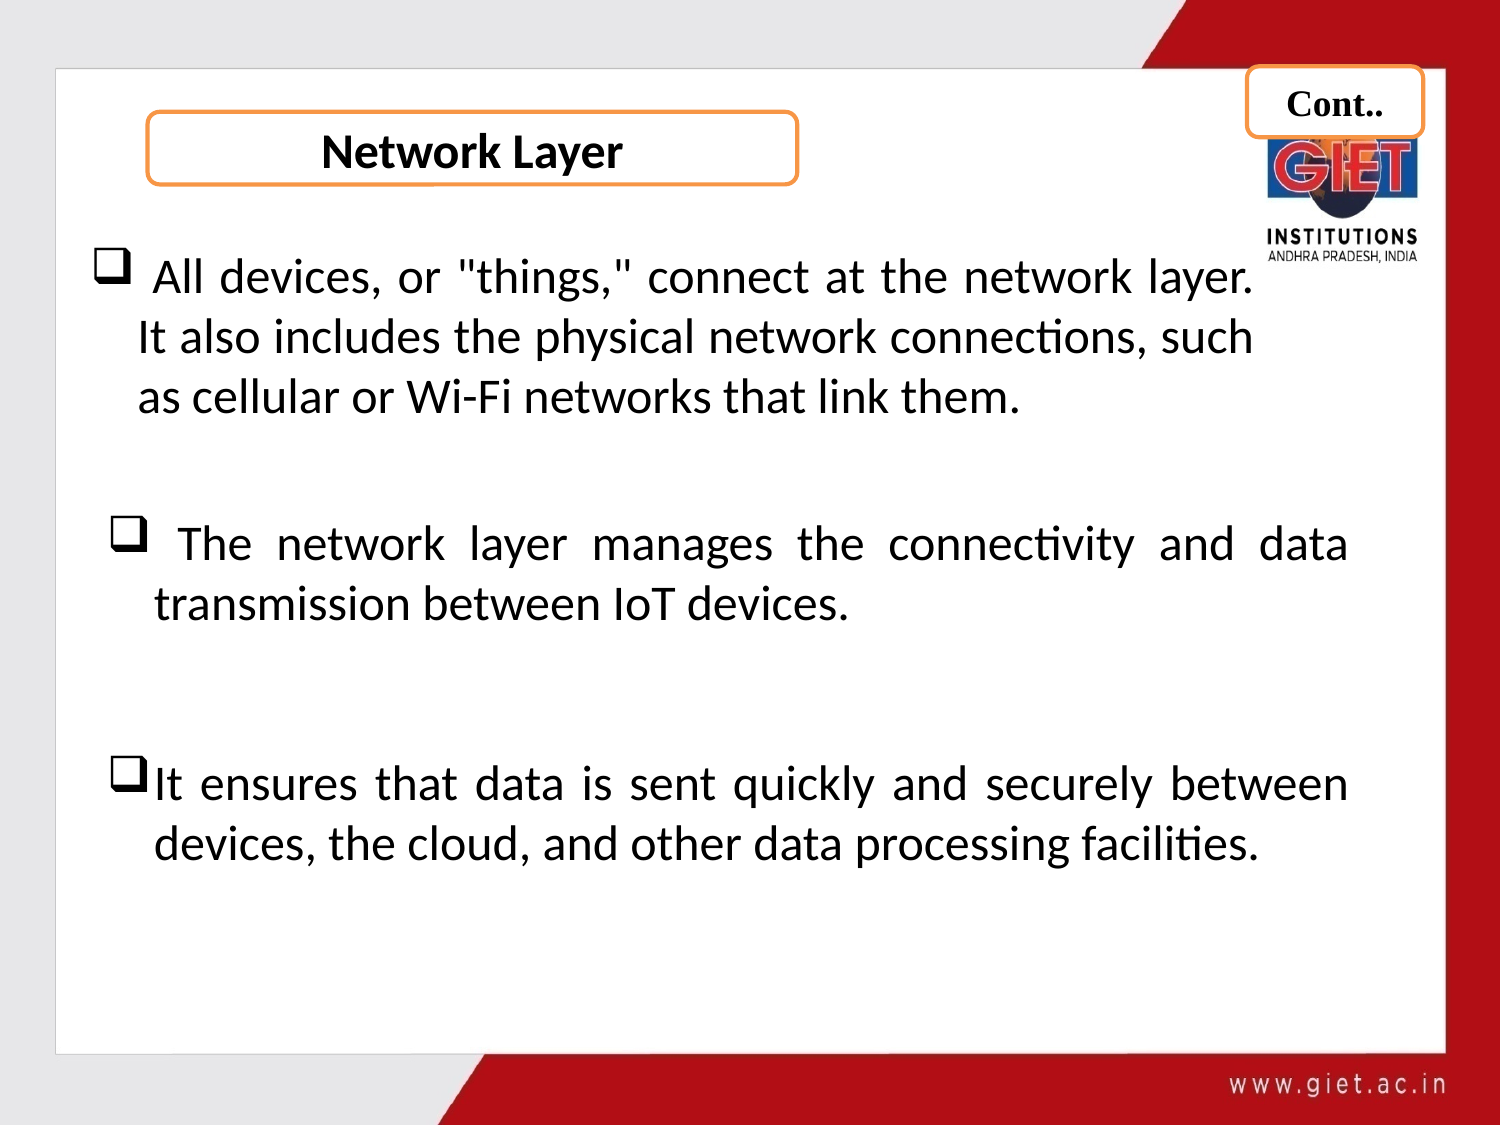

Cont..
Network Layer
 All devices, or "things," connect at the network layer. It also includes the physical network connections, such as cellular or Wi-Fi networks that link them.
 The network layer manages the connectivity and data transmission between IoT devices.

It ensures that data is sent quickly and securely between devices, the cloud, and other data processing facilities.